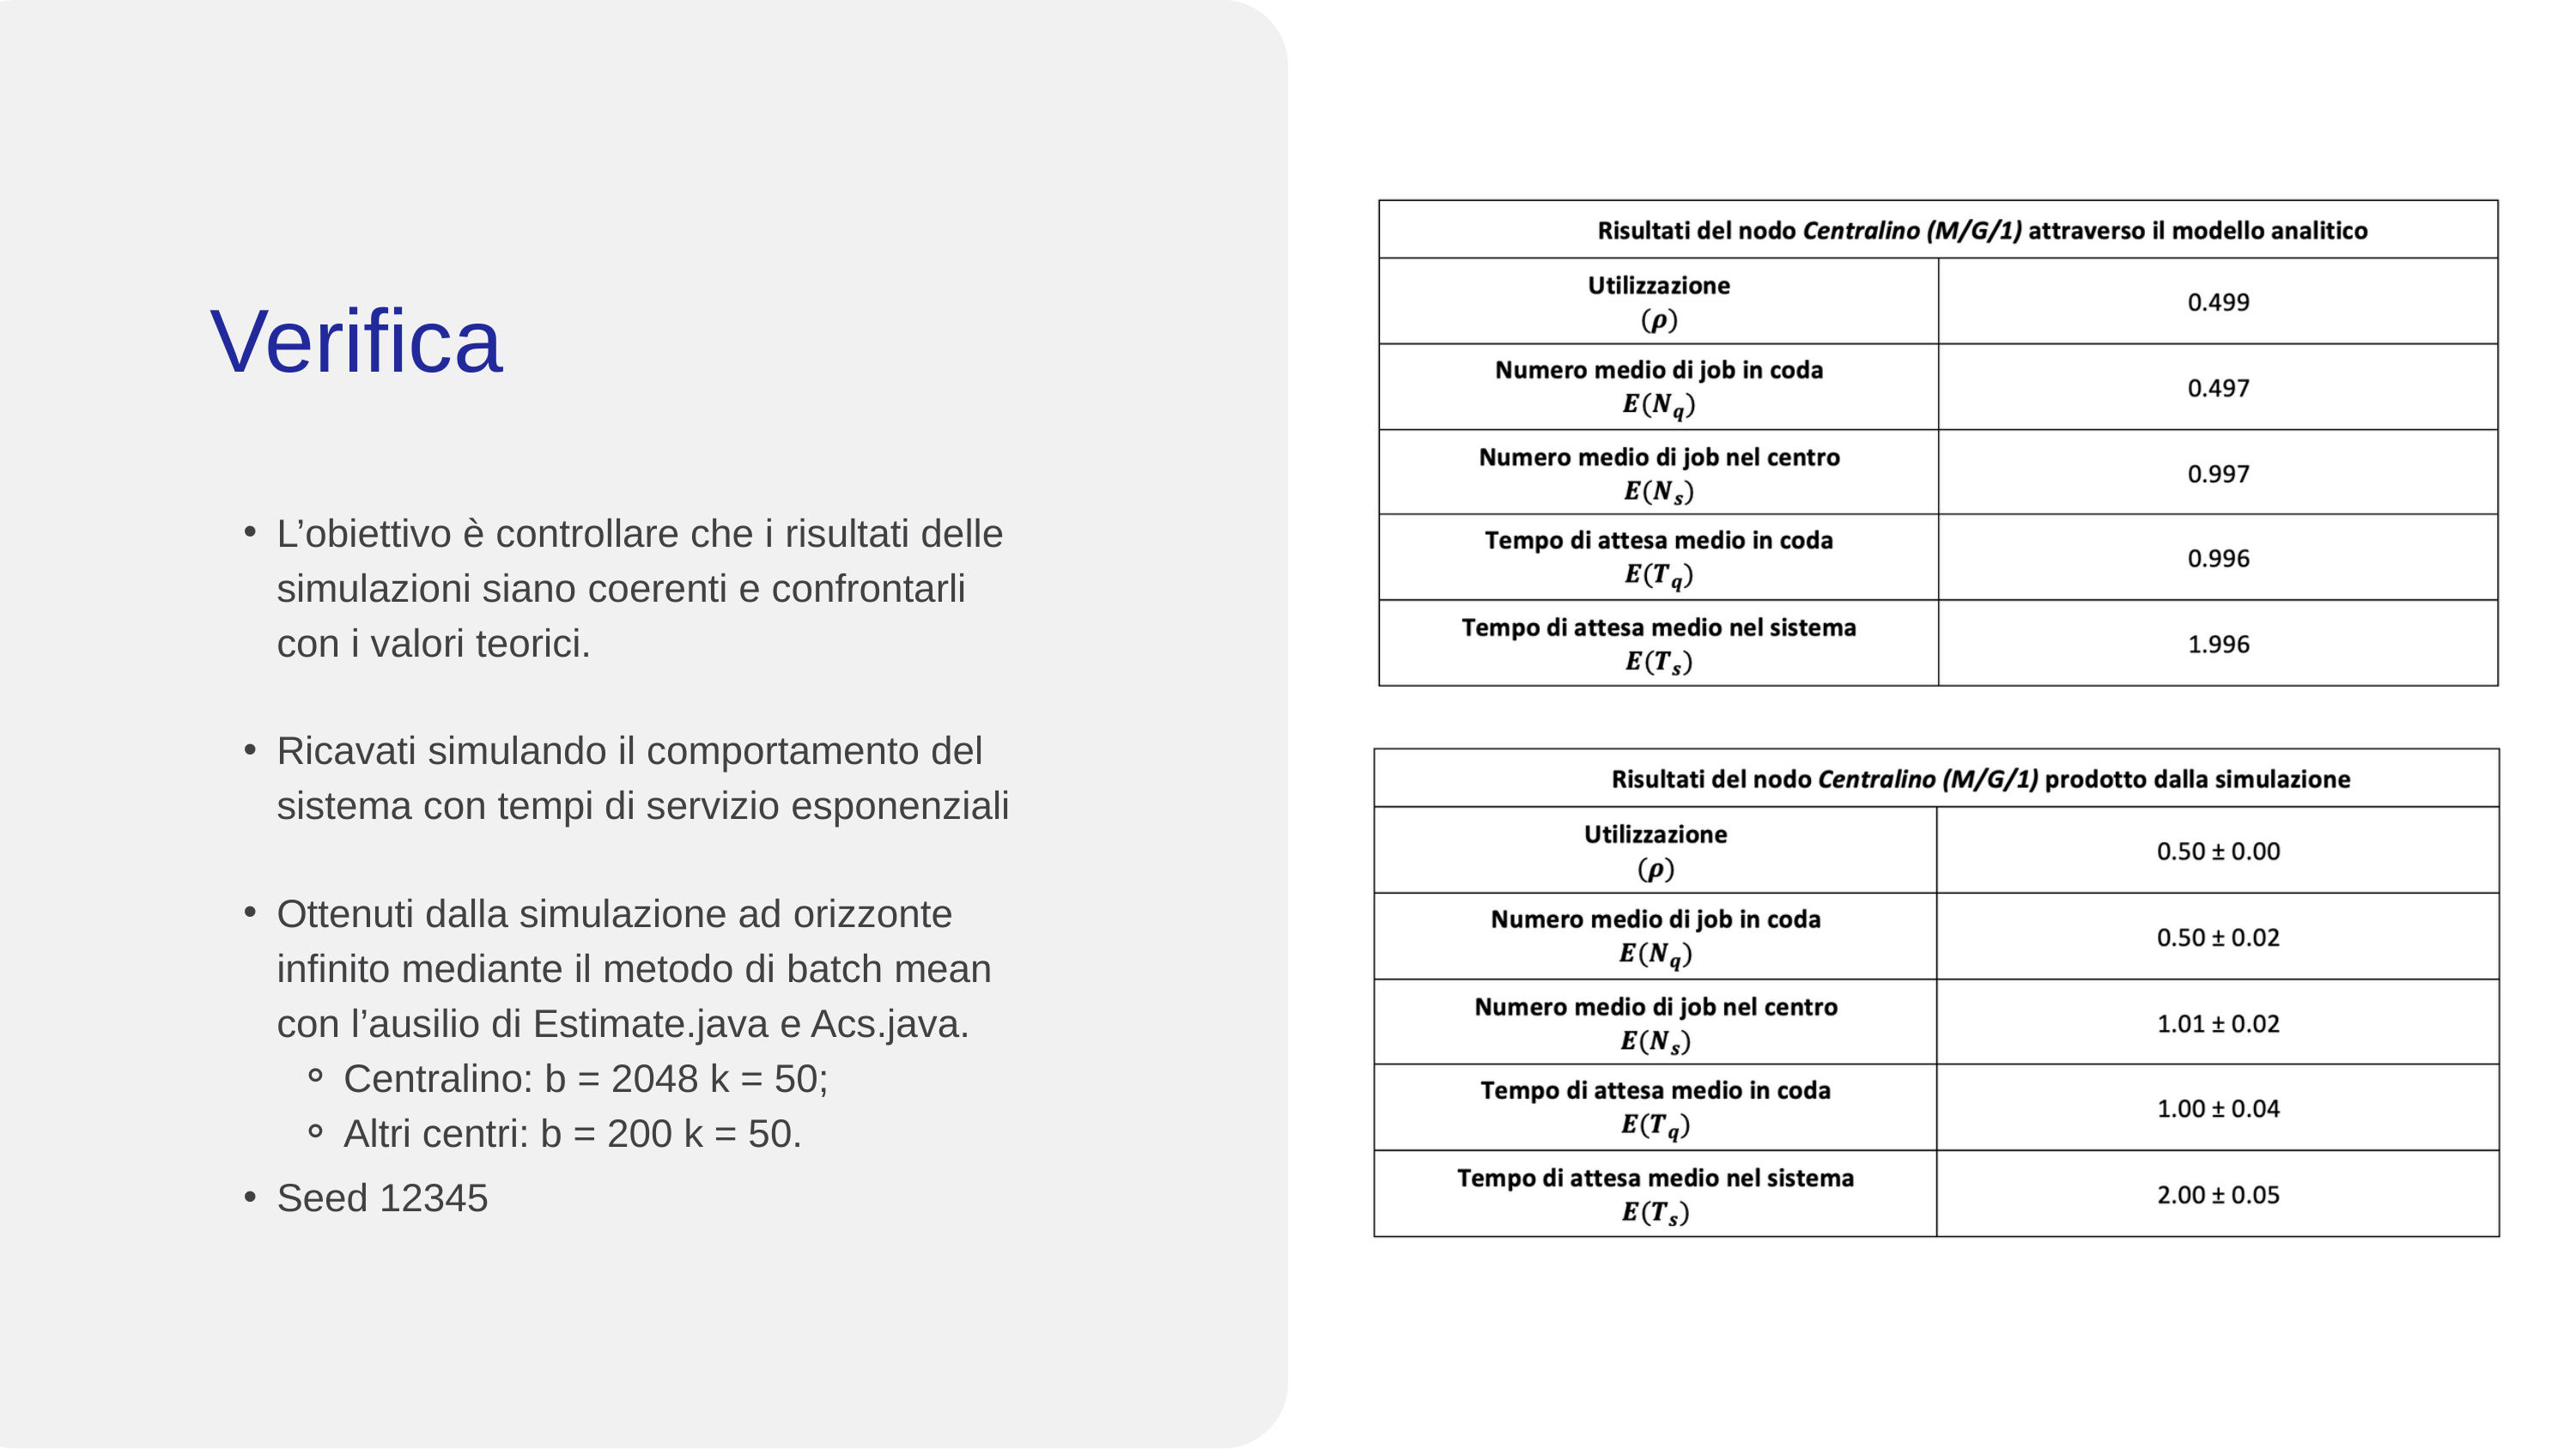

Verifica
L’obiettivo è controllare che i risultati delle simulazioni siano coerenti e confrontarli con i valori teorici.
Ricavati simulando il comportamento del sistema con tempi di servizio esponenziali

Ottenuti dalla simulazione ad orizzonte infinito mediante il metodo di batch mean con l’ausilio di Estimate.java e Acs.java.
Centralino: b = 2048 k = 50;
Altri centri: b = 200 k = 50.
Seed 12345